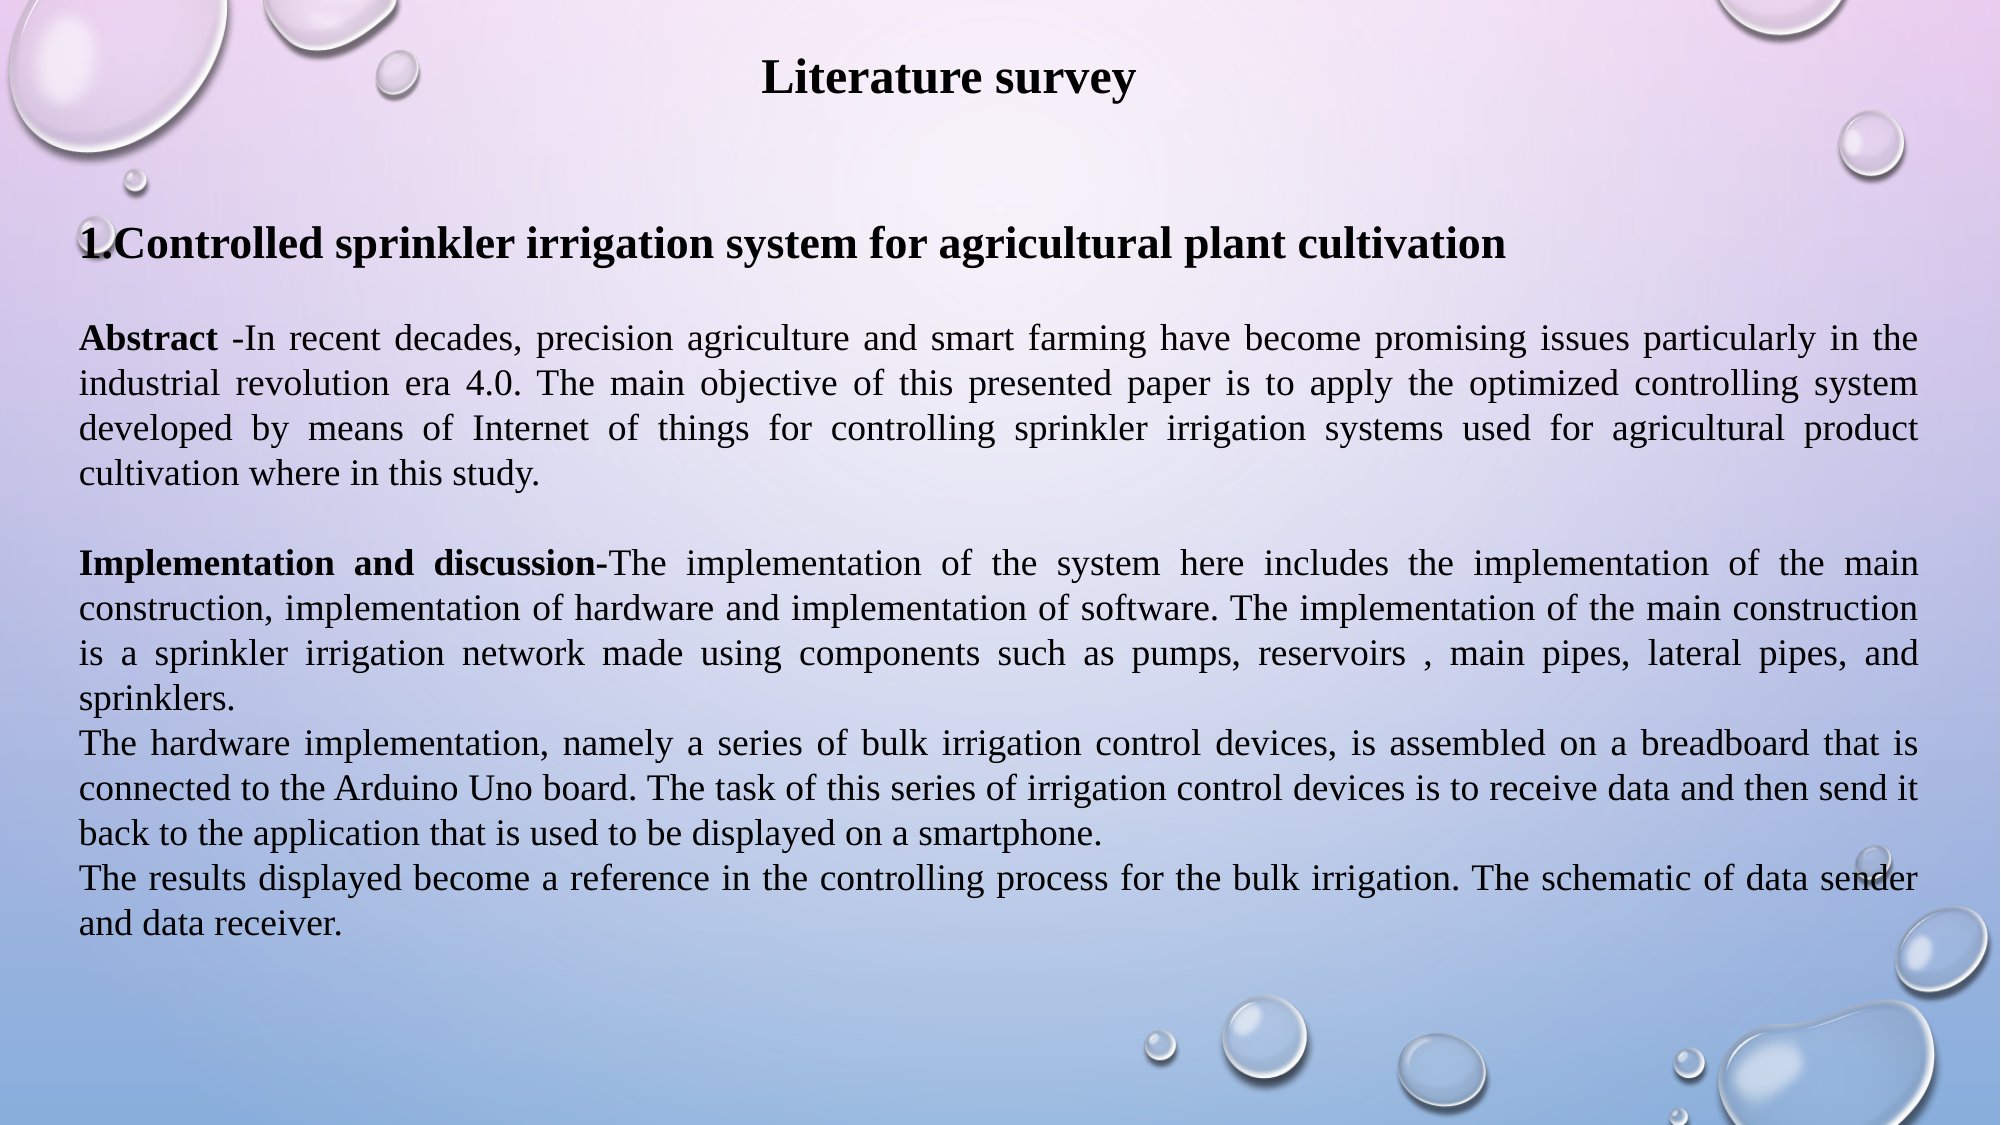

Literature survey

1.Controlled sprinkler irrigation system for agricultural plant cultivation

Abstract -In recent decades, precision agriculture and smart farming have become promising issues particularly in the industrial revolution era 4.0. The main objective of this presented paper is to apply the optimized controlling system developed by means of Internet of things for controlling sprinkler irrigation systems used for agricultural product cultivation where in this study.

Implementation and discussion-The implementation of the system here includes the implementation of the main construction, implementation of hardware and implementation of software. The implementation of the main construction is a sprinkler irrigation network made using components such as pumps, reservoirs , main pipes, lateral pipes, and sprinklers.
The hardware implementation, namely a series of bulk irrigation control devices, is assembled on a breadboard that is connected to the Arduino Uno board. The task of this series of irrigation control devices is to receive data and then send it back to the application that is used to be displayed on a smartphone.
The results displayed become a reference in the controlling process for the bulk irrigation. The schematic of data sender and data receiver.